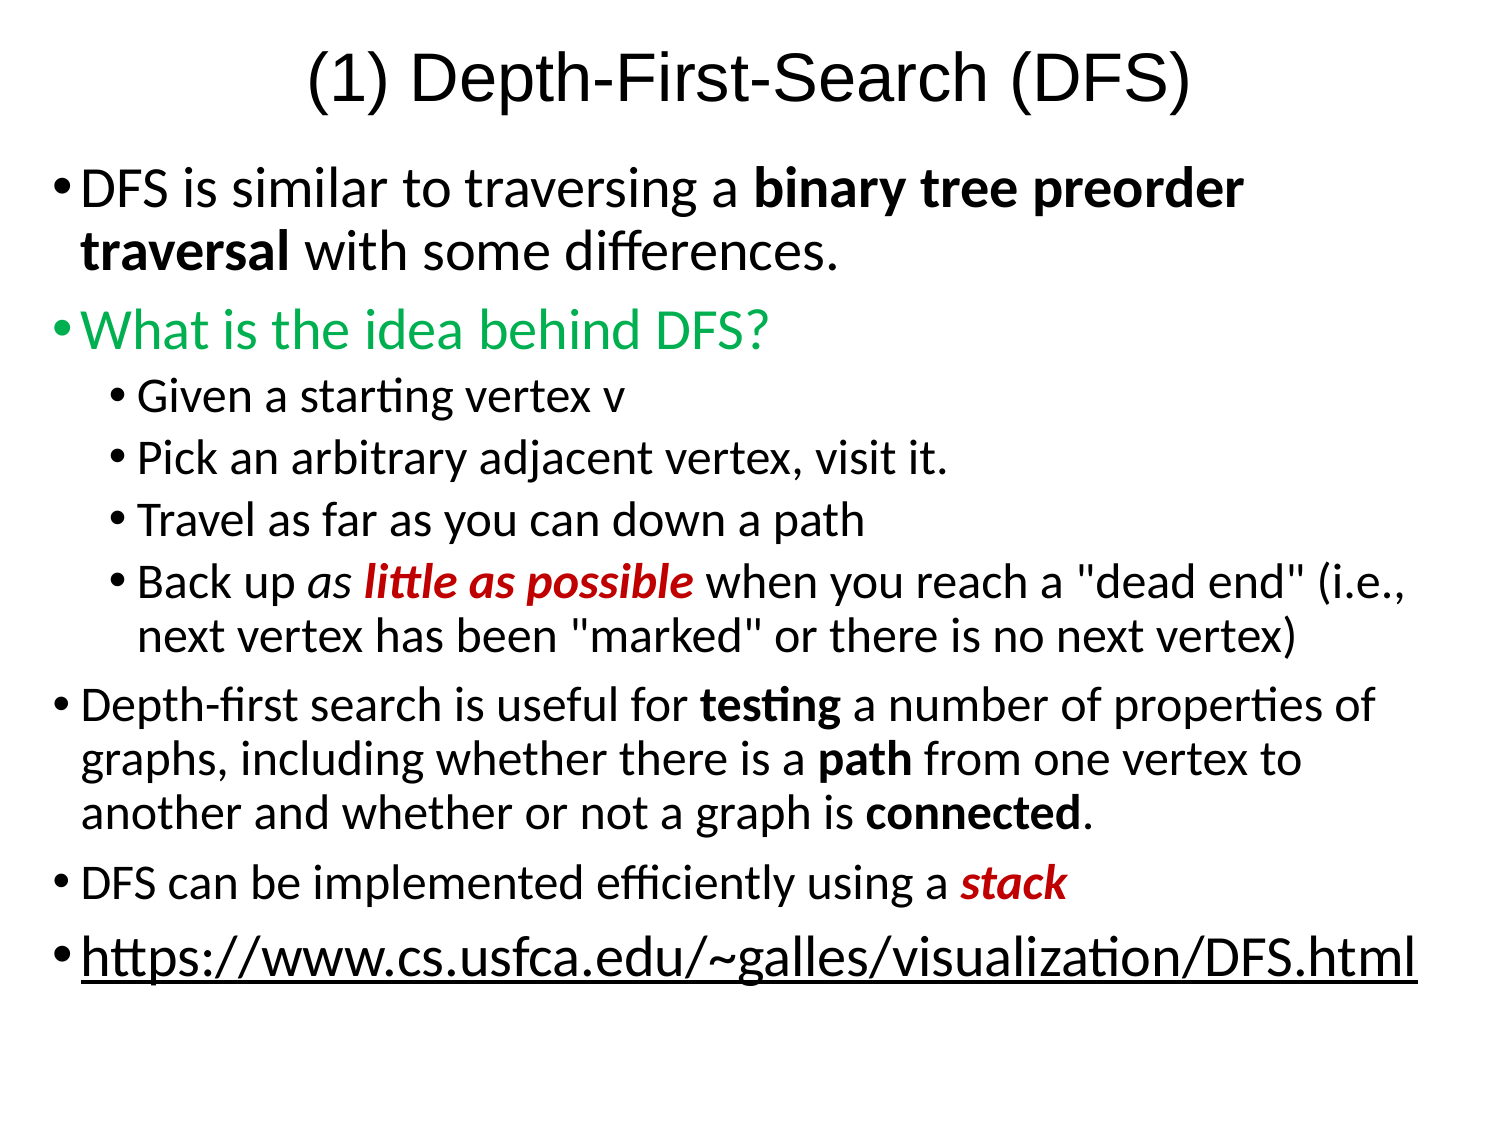

# (1) Depth-First-Search (DFS)
DFS is similar to traversing a binary tree preorder traversal with some differences.
What is the idea behind DFS?
Given a starting vertex v
Pick an arbitrary adjacent vertex, visit it.
Travel as far as you can down a path
Back up as little as possible when you reach a "dead end" (i.e.,  next vertex has been "marked" or there is no next vertex)
Depth-first search is useful for testing a number of properties of graphs, including whether there is a path from one vertex to  another and whether or not a graph is connected.
DFS can be implemented efficiently using a stack
https://www.cs.usfca.edu/~galles/visualization/DFS.html